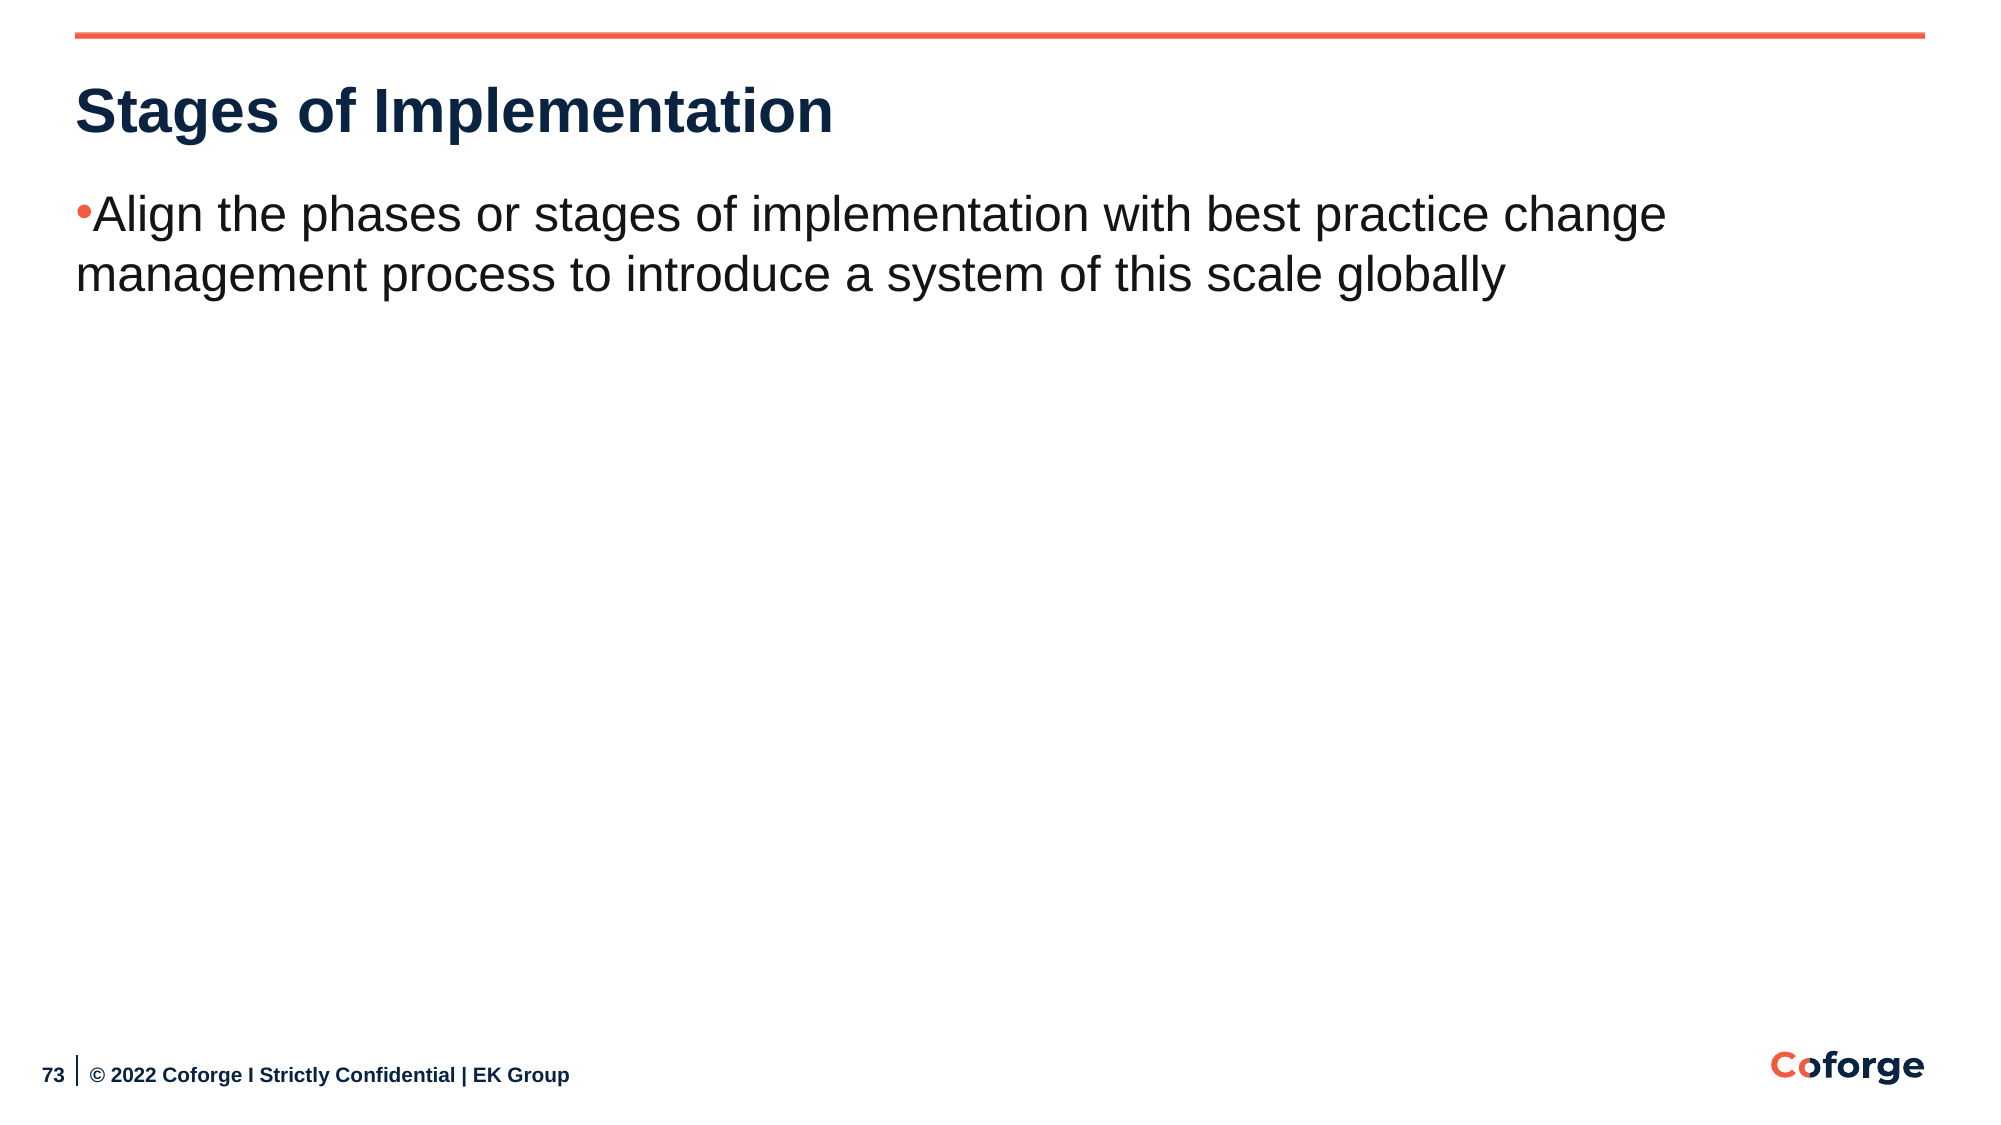

# Stages of Implementation
Align the phases or stages of implementation with best practice change management process to introduce a system of this scale globally

73
© 2022 Coforge I Strictly Confidential | EK Group